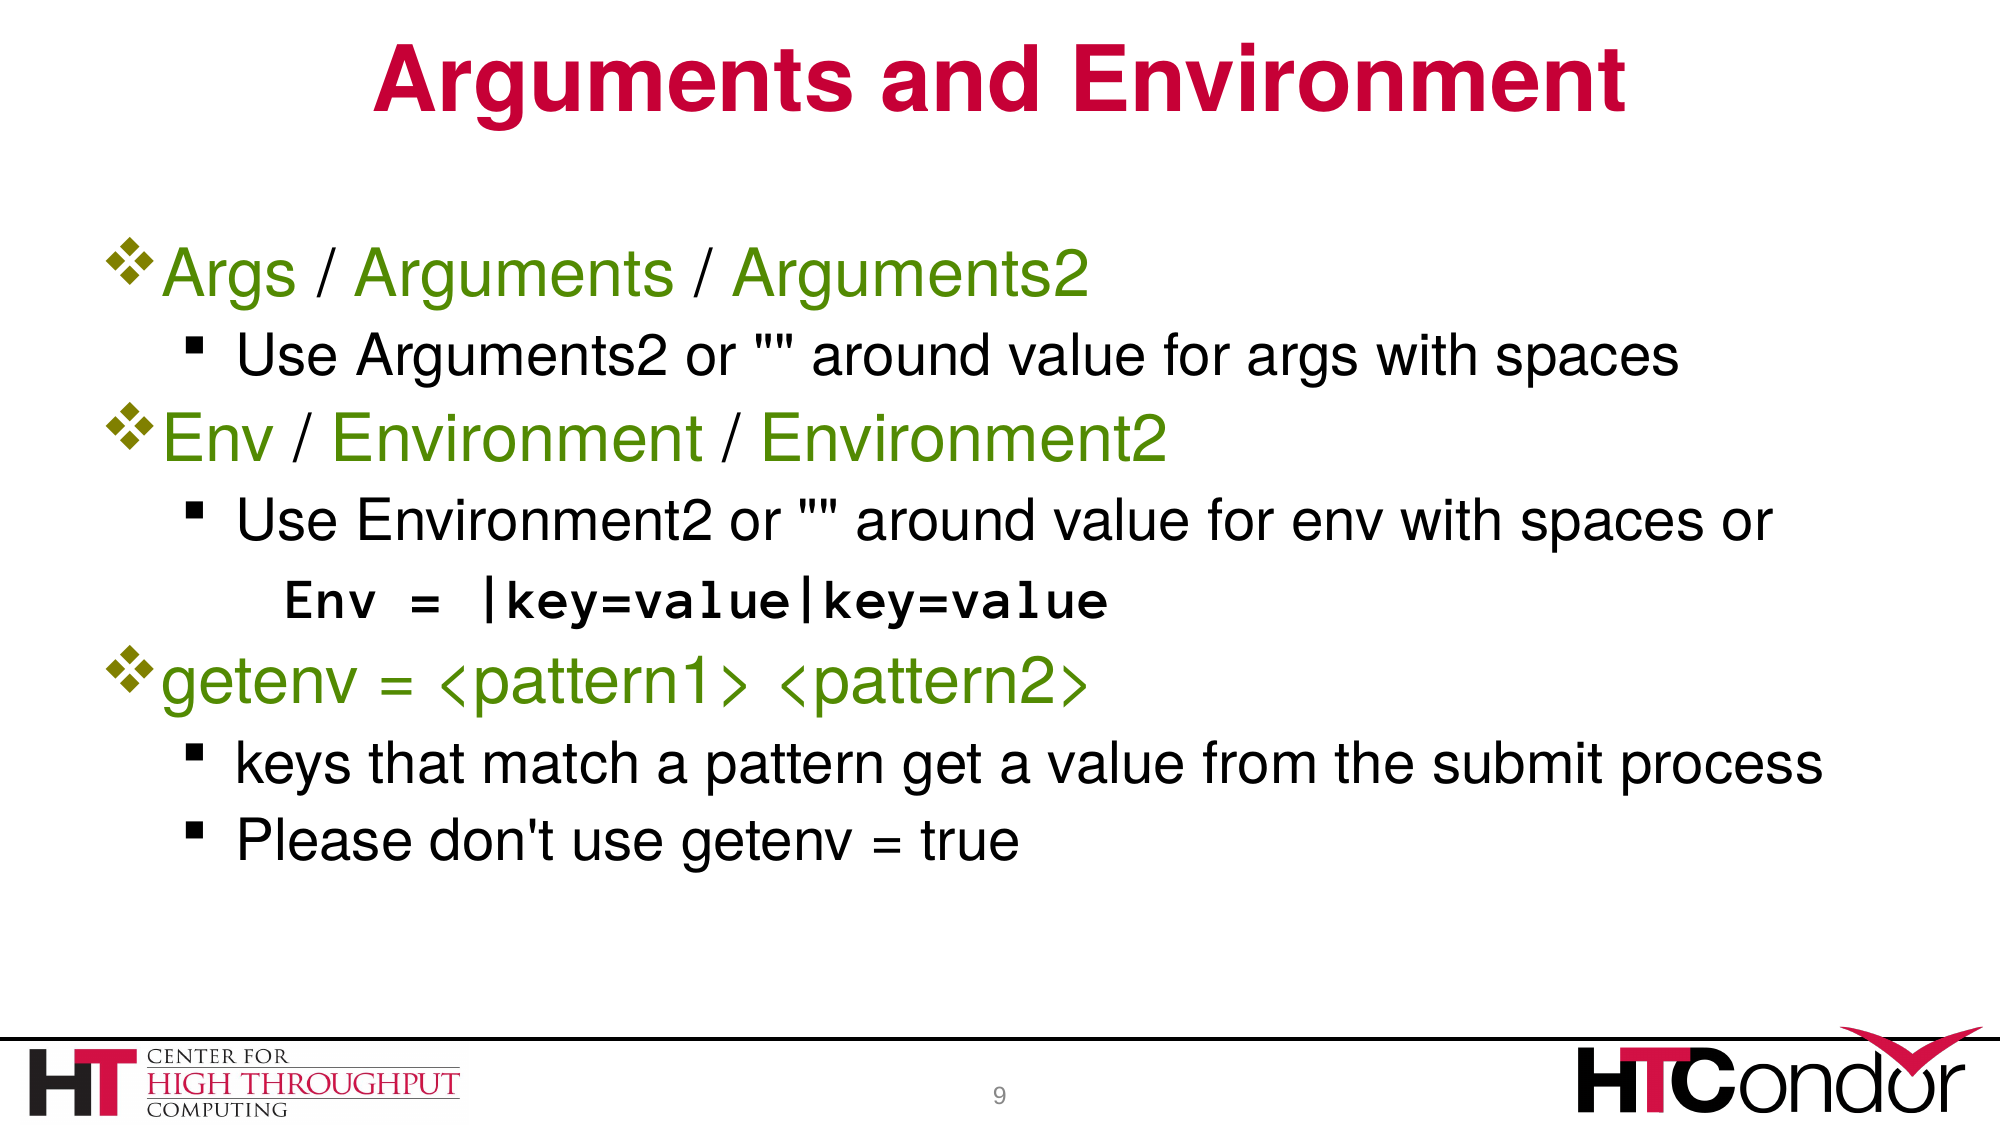

# Arguments and Environment
Args / Arguments / Arguments2
Use Arguments2 or "" around value for args with spaces
Env / Environment / Environment2
Use Environment2 or "" around value for env with spaces or
   Env = |key=value|key=value
getenv = <pattern1> <pattern2>
keys that match a pattern get a value from the submit process
Please don't use getenv = true
9